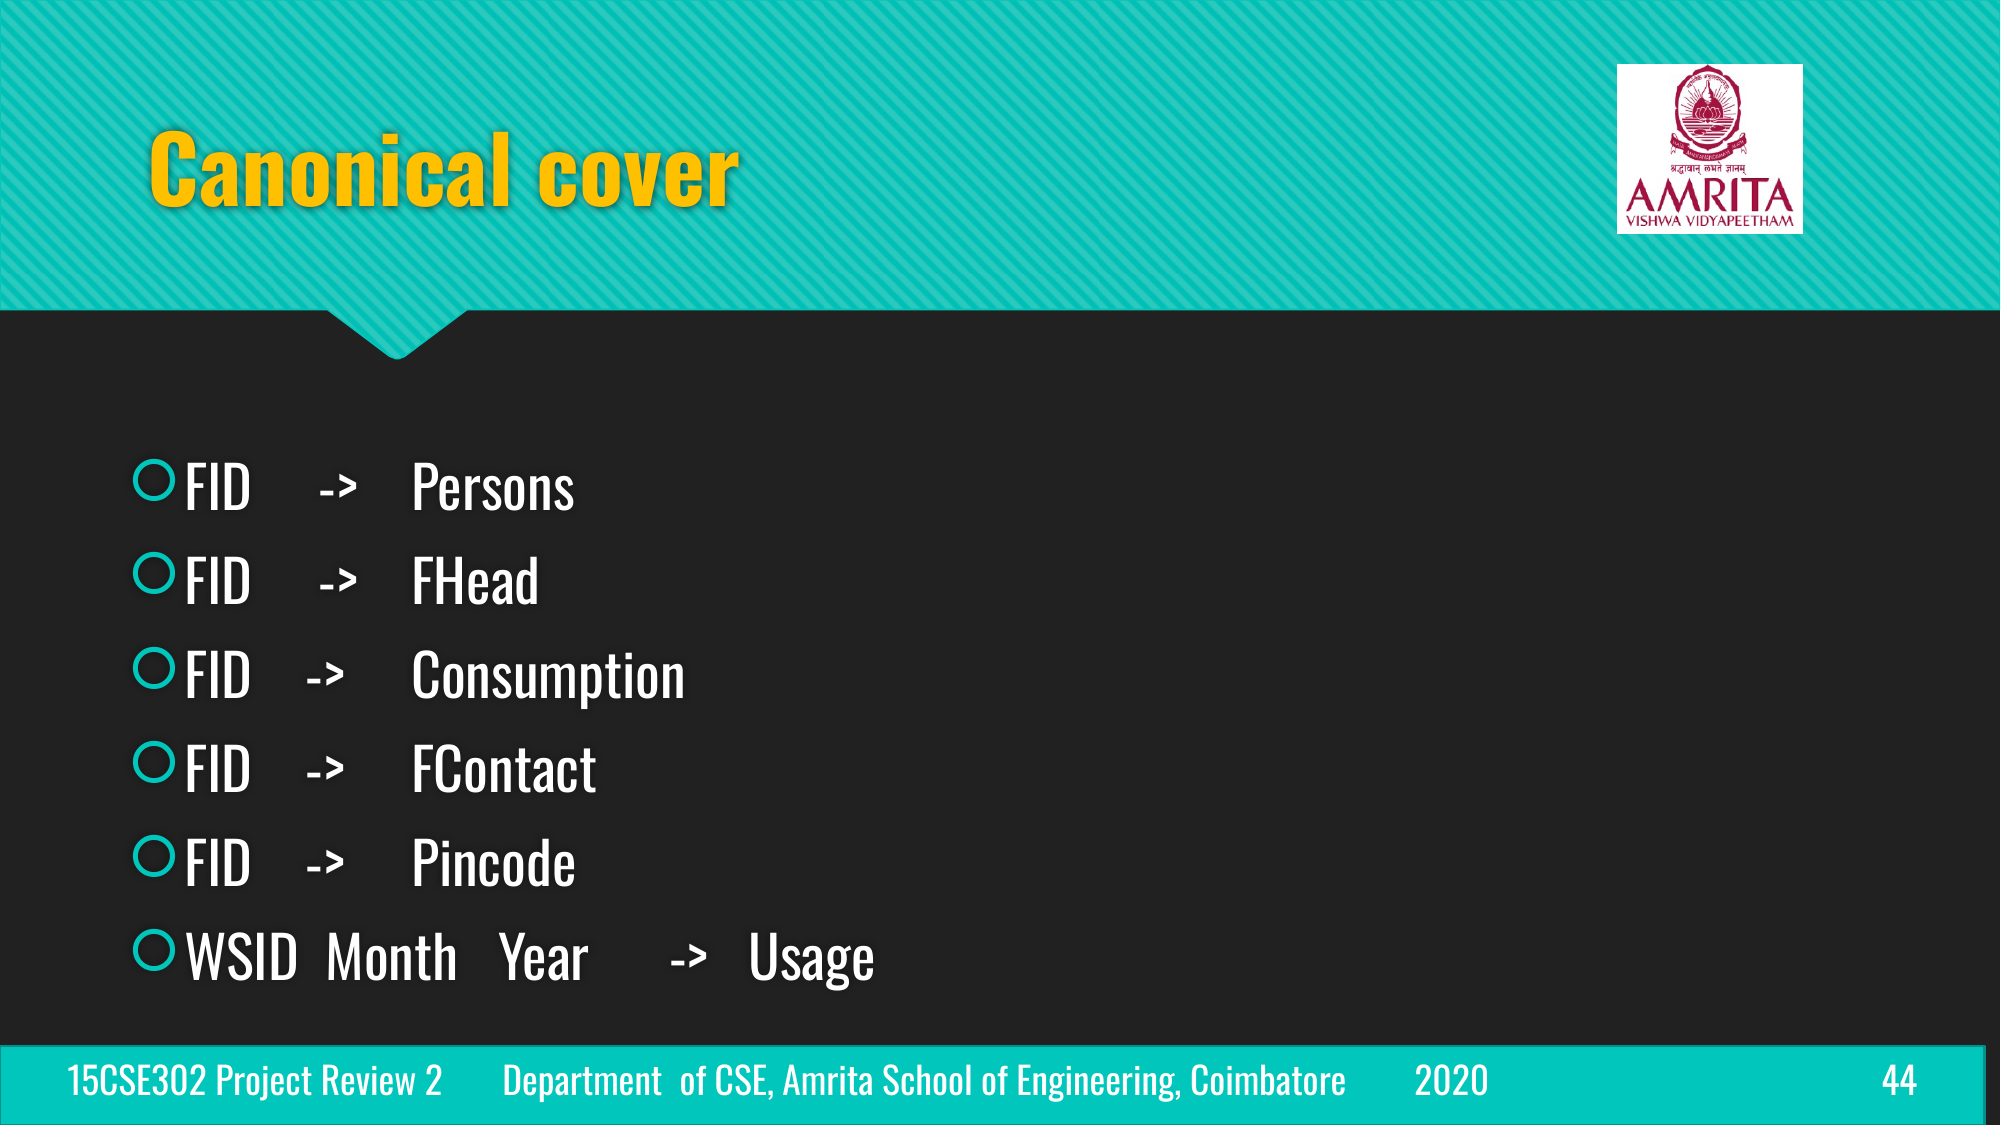

# Canonical cover
FID     ->    Persons
FID     ->    FHead
FID    ->     Consumption
FID    ->     FContact
FID    ->     Pincode
WSID  Month   Year      ->   Usage